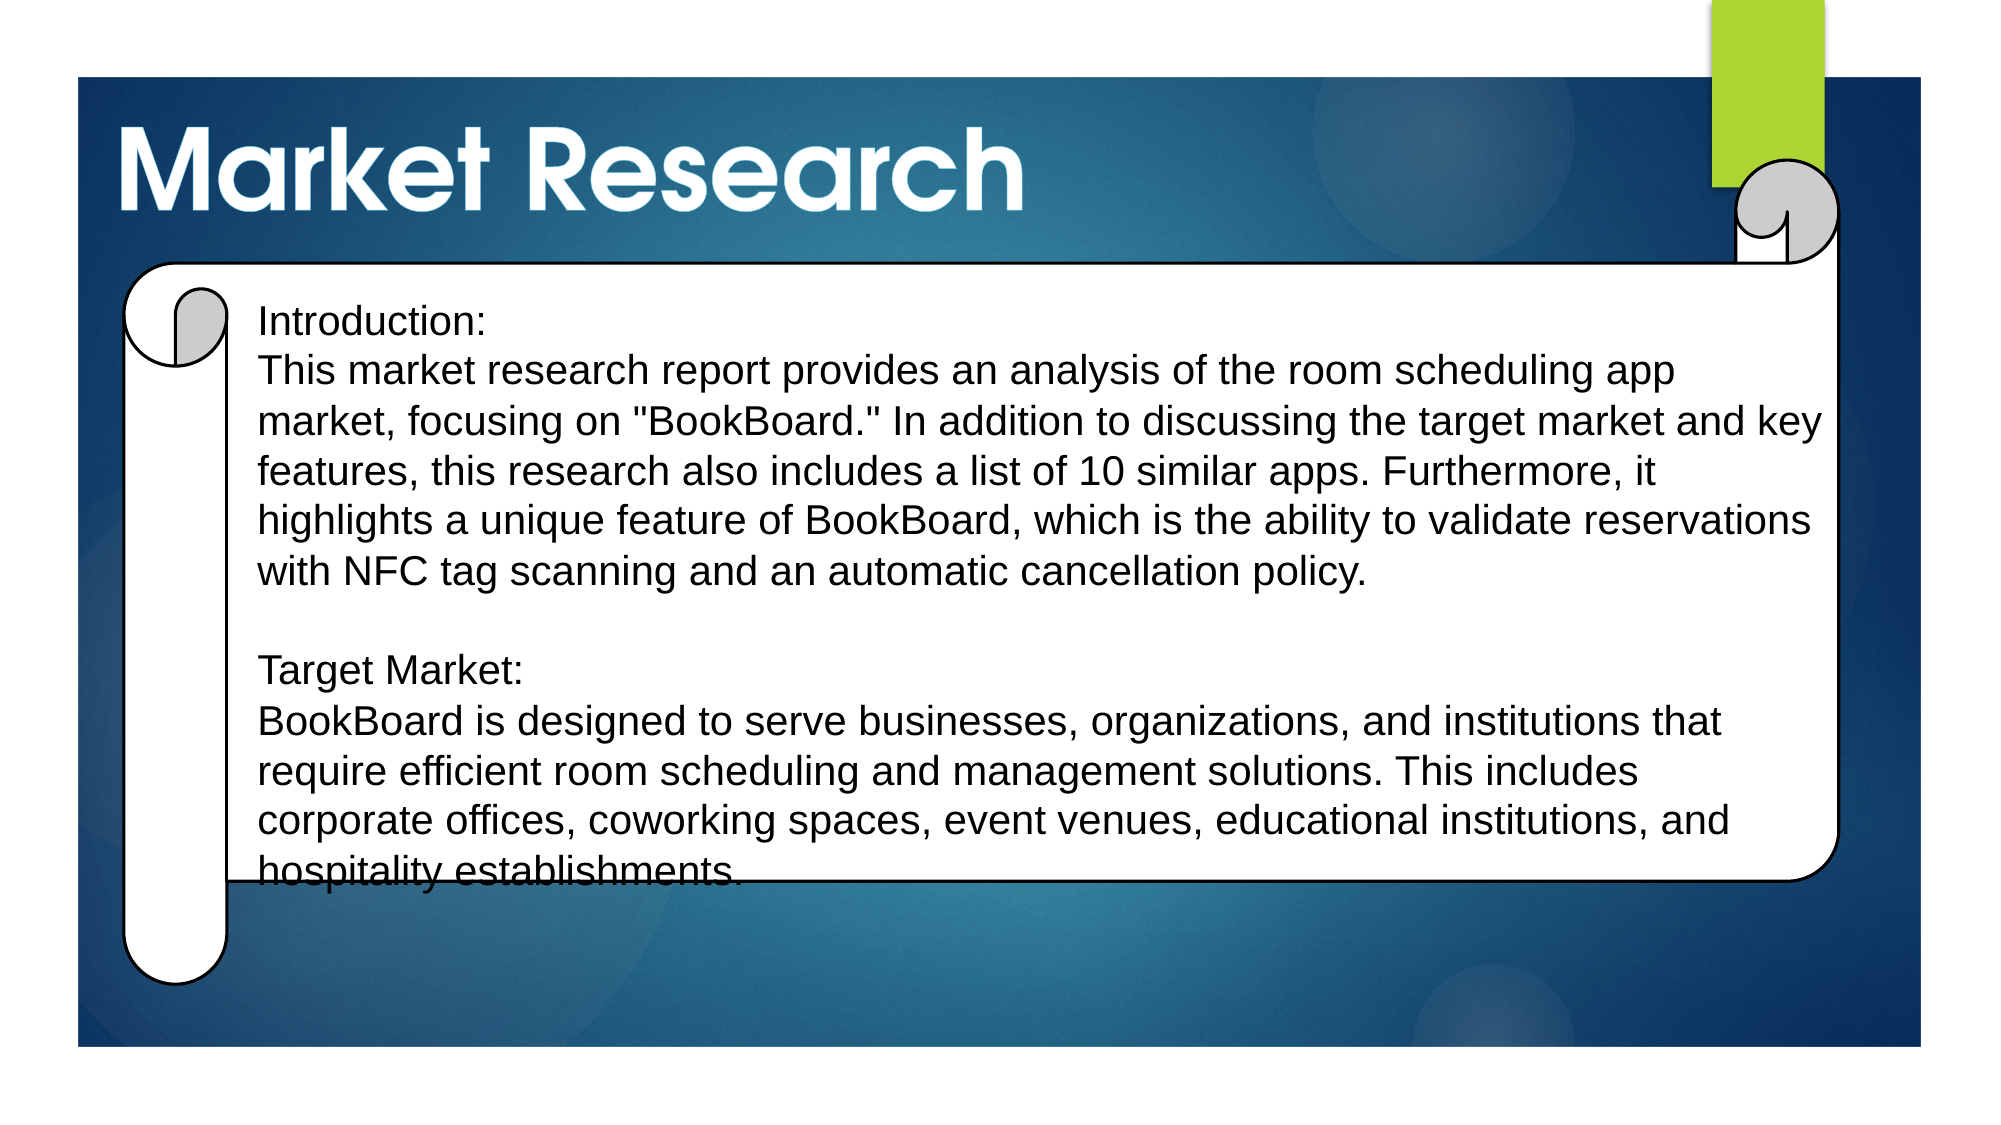

Market Research

Introduction:
This market research report provides an analysis of the room scheduling app market, focusing on "BookBoard." In addition to discussing the target market and key features, this research also includes a list of 10 similar apps. Furthermore, it highlights a unique feature of BookBoard, which is the ability to validate reservations with NFC tag scanning and an automatic cancellation policy.

Target Market:
BookBoard is designed to serve businesses, organizations, and institutions that require efficient room scheduling and management solutions. This includes corporate offices, coworking spaces, event venues, educational institutions, and hospitality establishments.